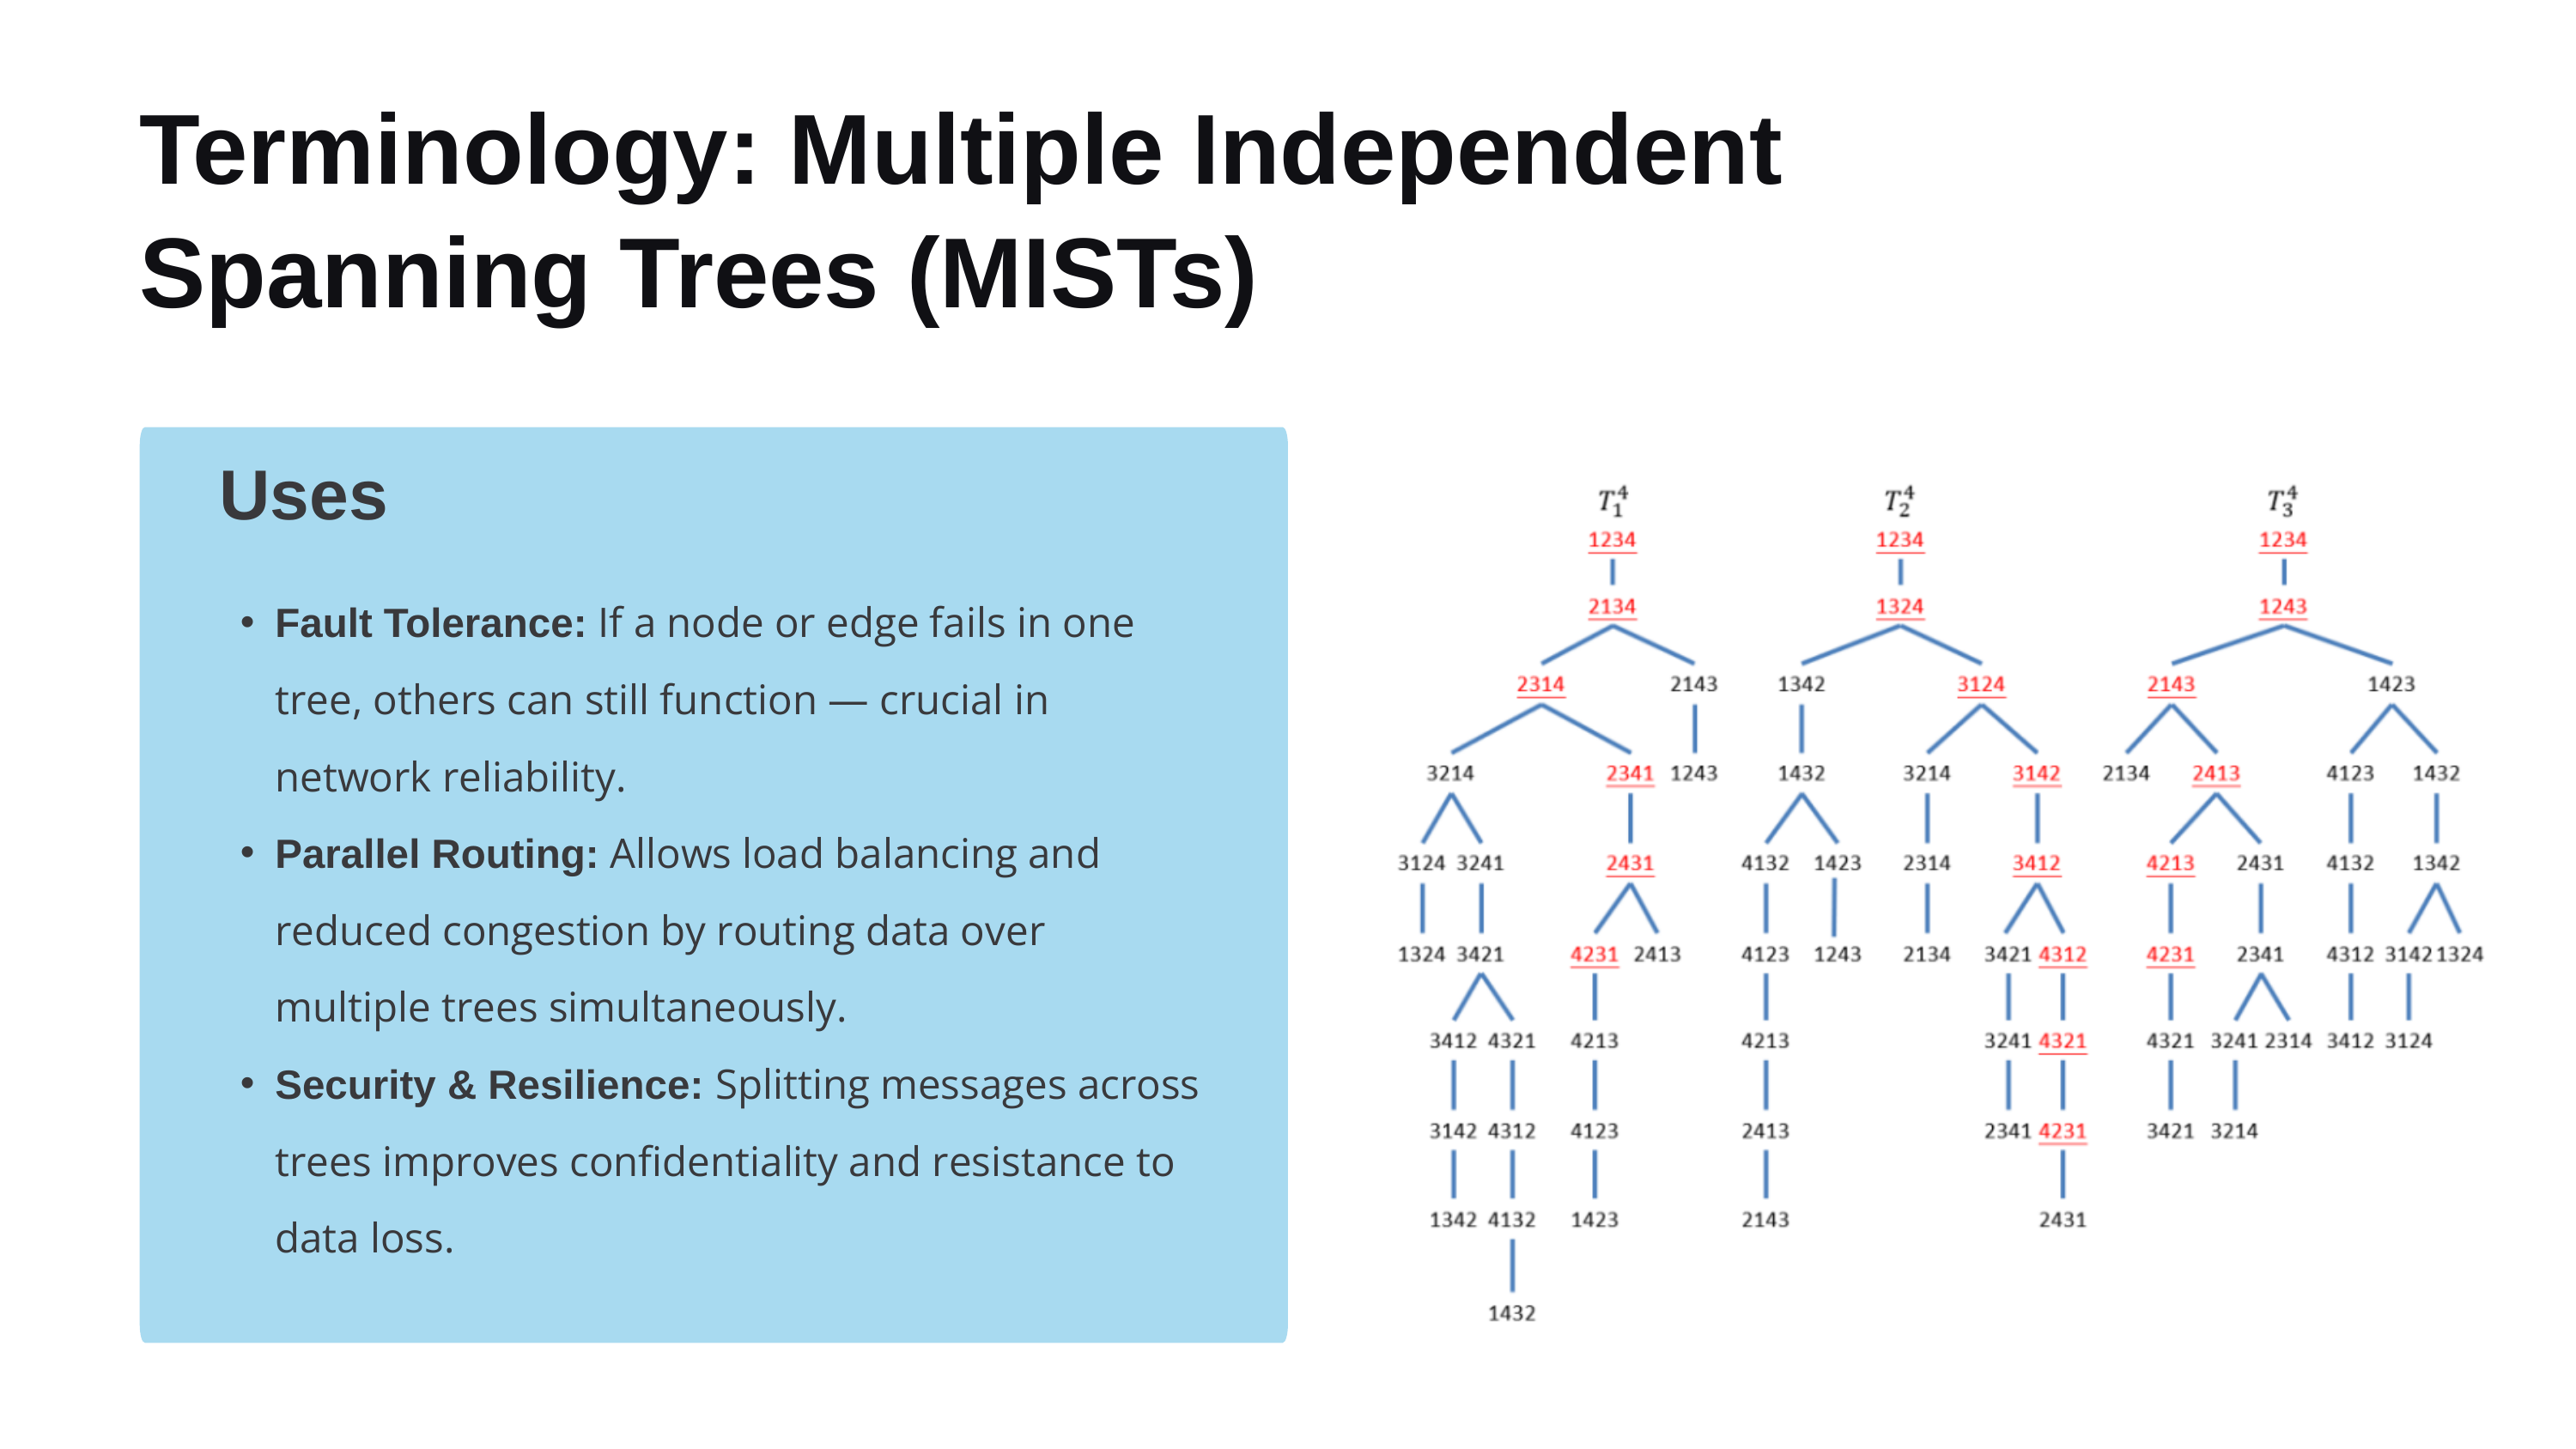

Terminology: Multiple Independent Spanning Trees (MISTs)

Uses

Fault Tolerance: If a node or edge fails in one tree, others can still function — crucial in network reliability.
Parallel Routing: Allows load balancing and reduced congestion by routing data over multiple trees simultaneously.
Security & Resilience: Splitting messages across trees improves confidentiality and resistance to data loss.